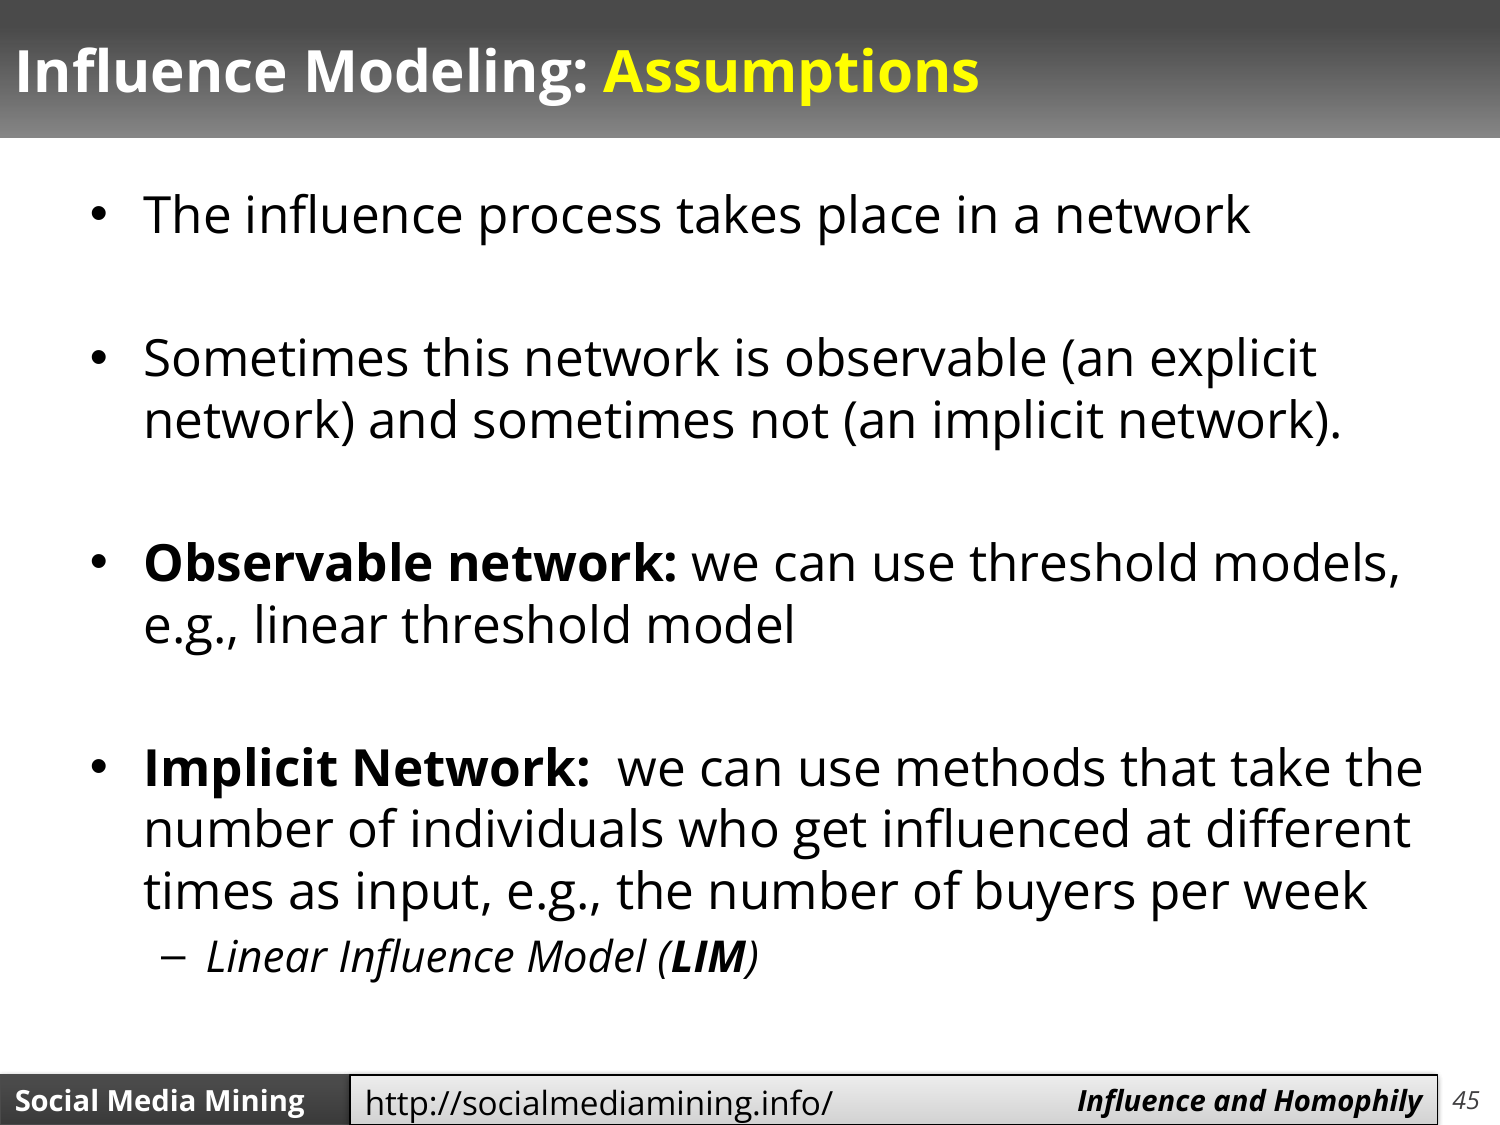

# Influence Modeling: Assumptions
The influence process takes place in a network

Sometimes this network is observable (an explicit network) and sometimes not (an implicit network).

Observable network: we can use threshold models, e.g., linear threshold model

Implicit Network:  we can use methods that take the number of individuals who get influenced at different times as input, e.g., the number of buyers per week
Linear Influence Model (LIM)